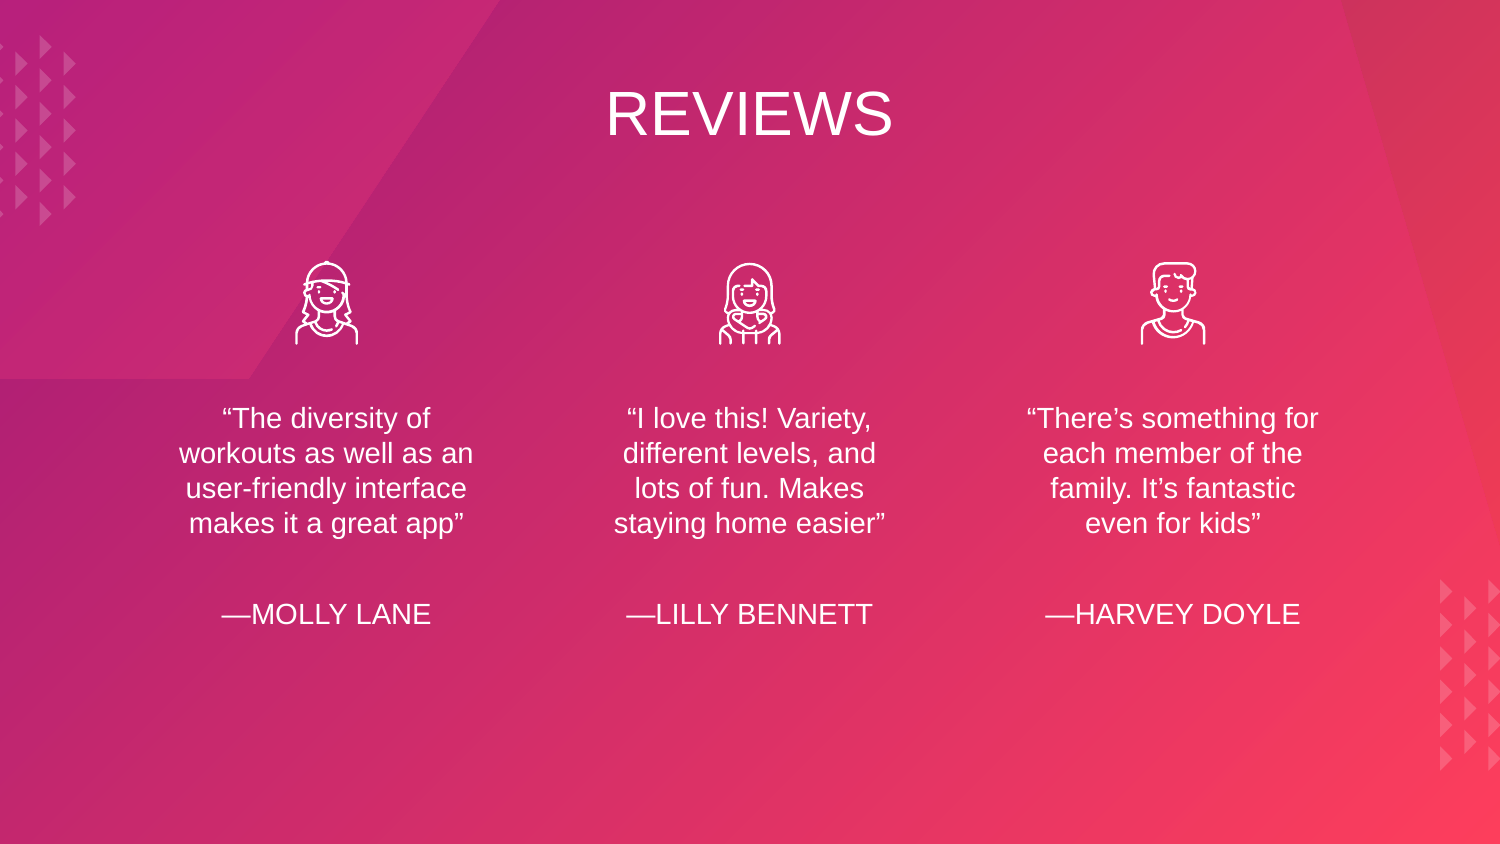

REVIEWS

“The diversity of workouts as well as an user-friendly interface makes it a great app”
“I love this! Variety, different levels, and lots of fun. Makes staying home easier”
“There’s something for each member of the family. It’s fantastic even for kids”
# —MOLLY LANE
—LILLY BENNETT
—HARVEY DOYLE